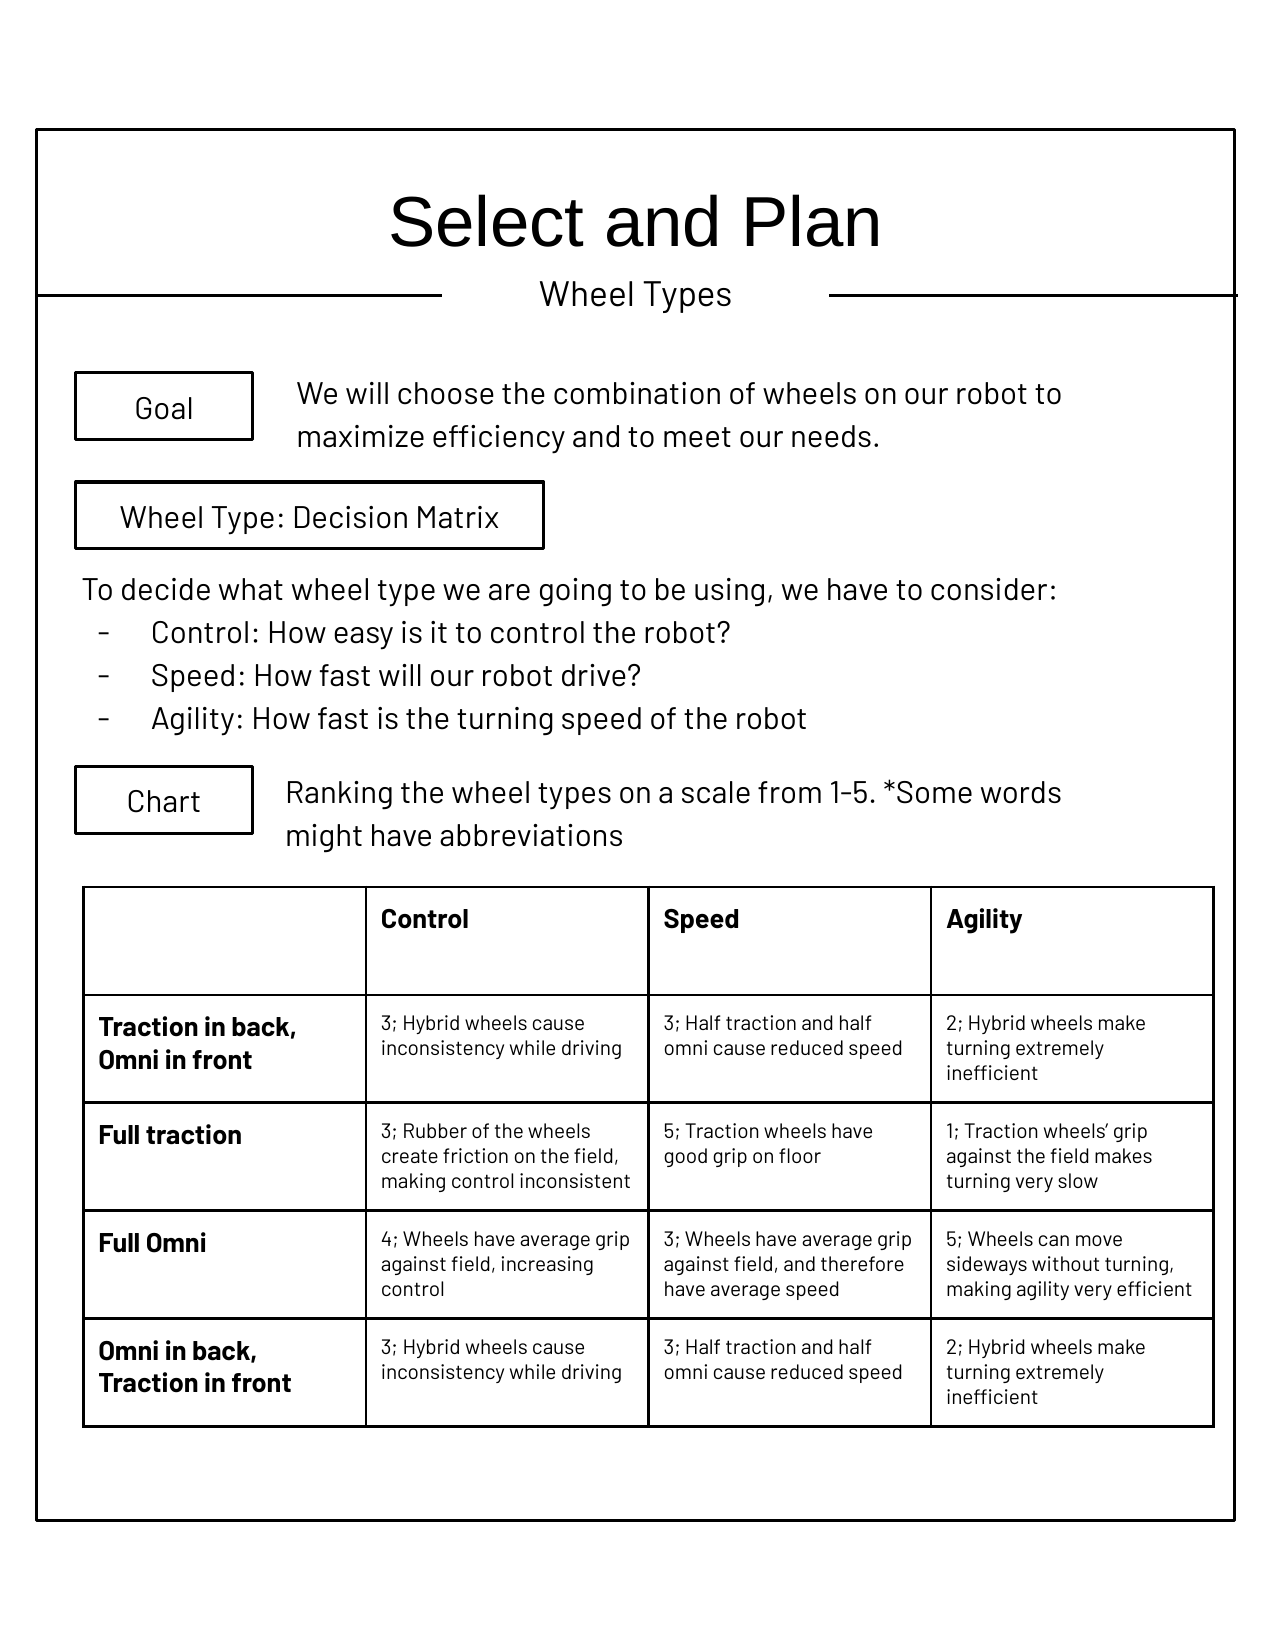

Select and Plan

Wheel Types

We will choose the combination of wheels on our robot to maximize efficiency and to meet our needs.
Goal
Wheel Type: Decision Matrix
 To decide what wheel type we are going to be using, we have to consider:
Control: How easy is it to control the robot?
Speed: How fast will our robot drive?
Agility: How fast is the turning speed of the robot
Ranking the wheel types on a scale from 1-5. *Some words might have abbreviations
Chart
|  | Control | Speed | Agility |
| --- | --- | --- | --- |
| Traction in back, Omni in front | 3; Hybrid wheels cause inconsistency while driving | 3; Half traction and half omni cause reduced speed | 2; Hybrid wheels make turning extremely inefficient |
| Full traction | 3; Rubber of the wheels create friction on the field, making control inconsistent | 5; Traction wheels have good grip on floor | 1; Traction wheels’ grip against the field makes turning very slow |
| Full Omni | 4; Wheels have average grip against field, increasing control | 3; Wheels have average grip against field, and therefore have average speed | 5; Wheels can move sideways without turning, making agility very efficient |
| Omni in back, Traction in front | 3; Hybrid wheels cause inconsistency while driving | 3; Half traction and half omni cause reduced speed | 2; Hybrid wheels make turning extremely inefficient |